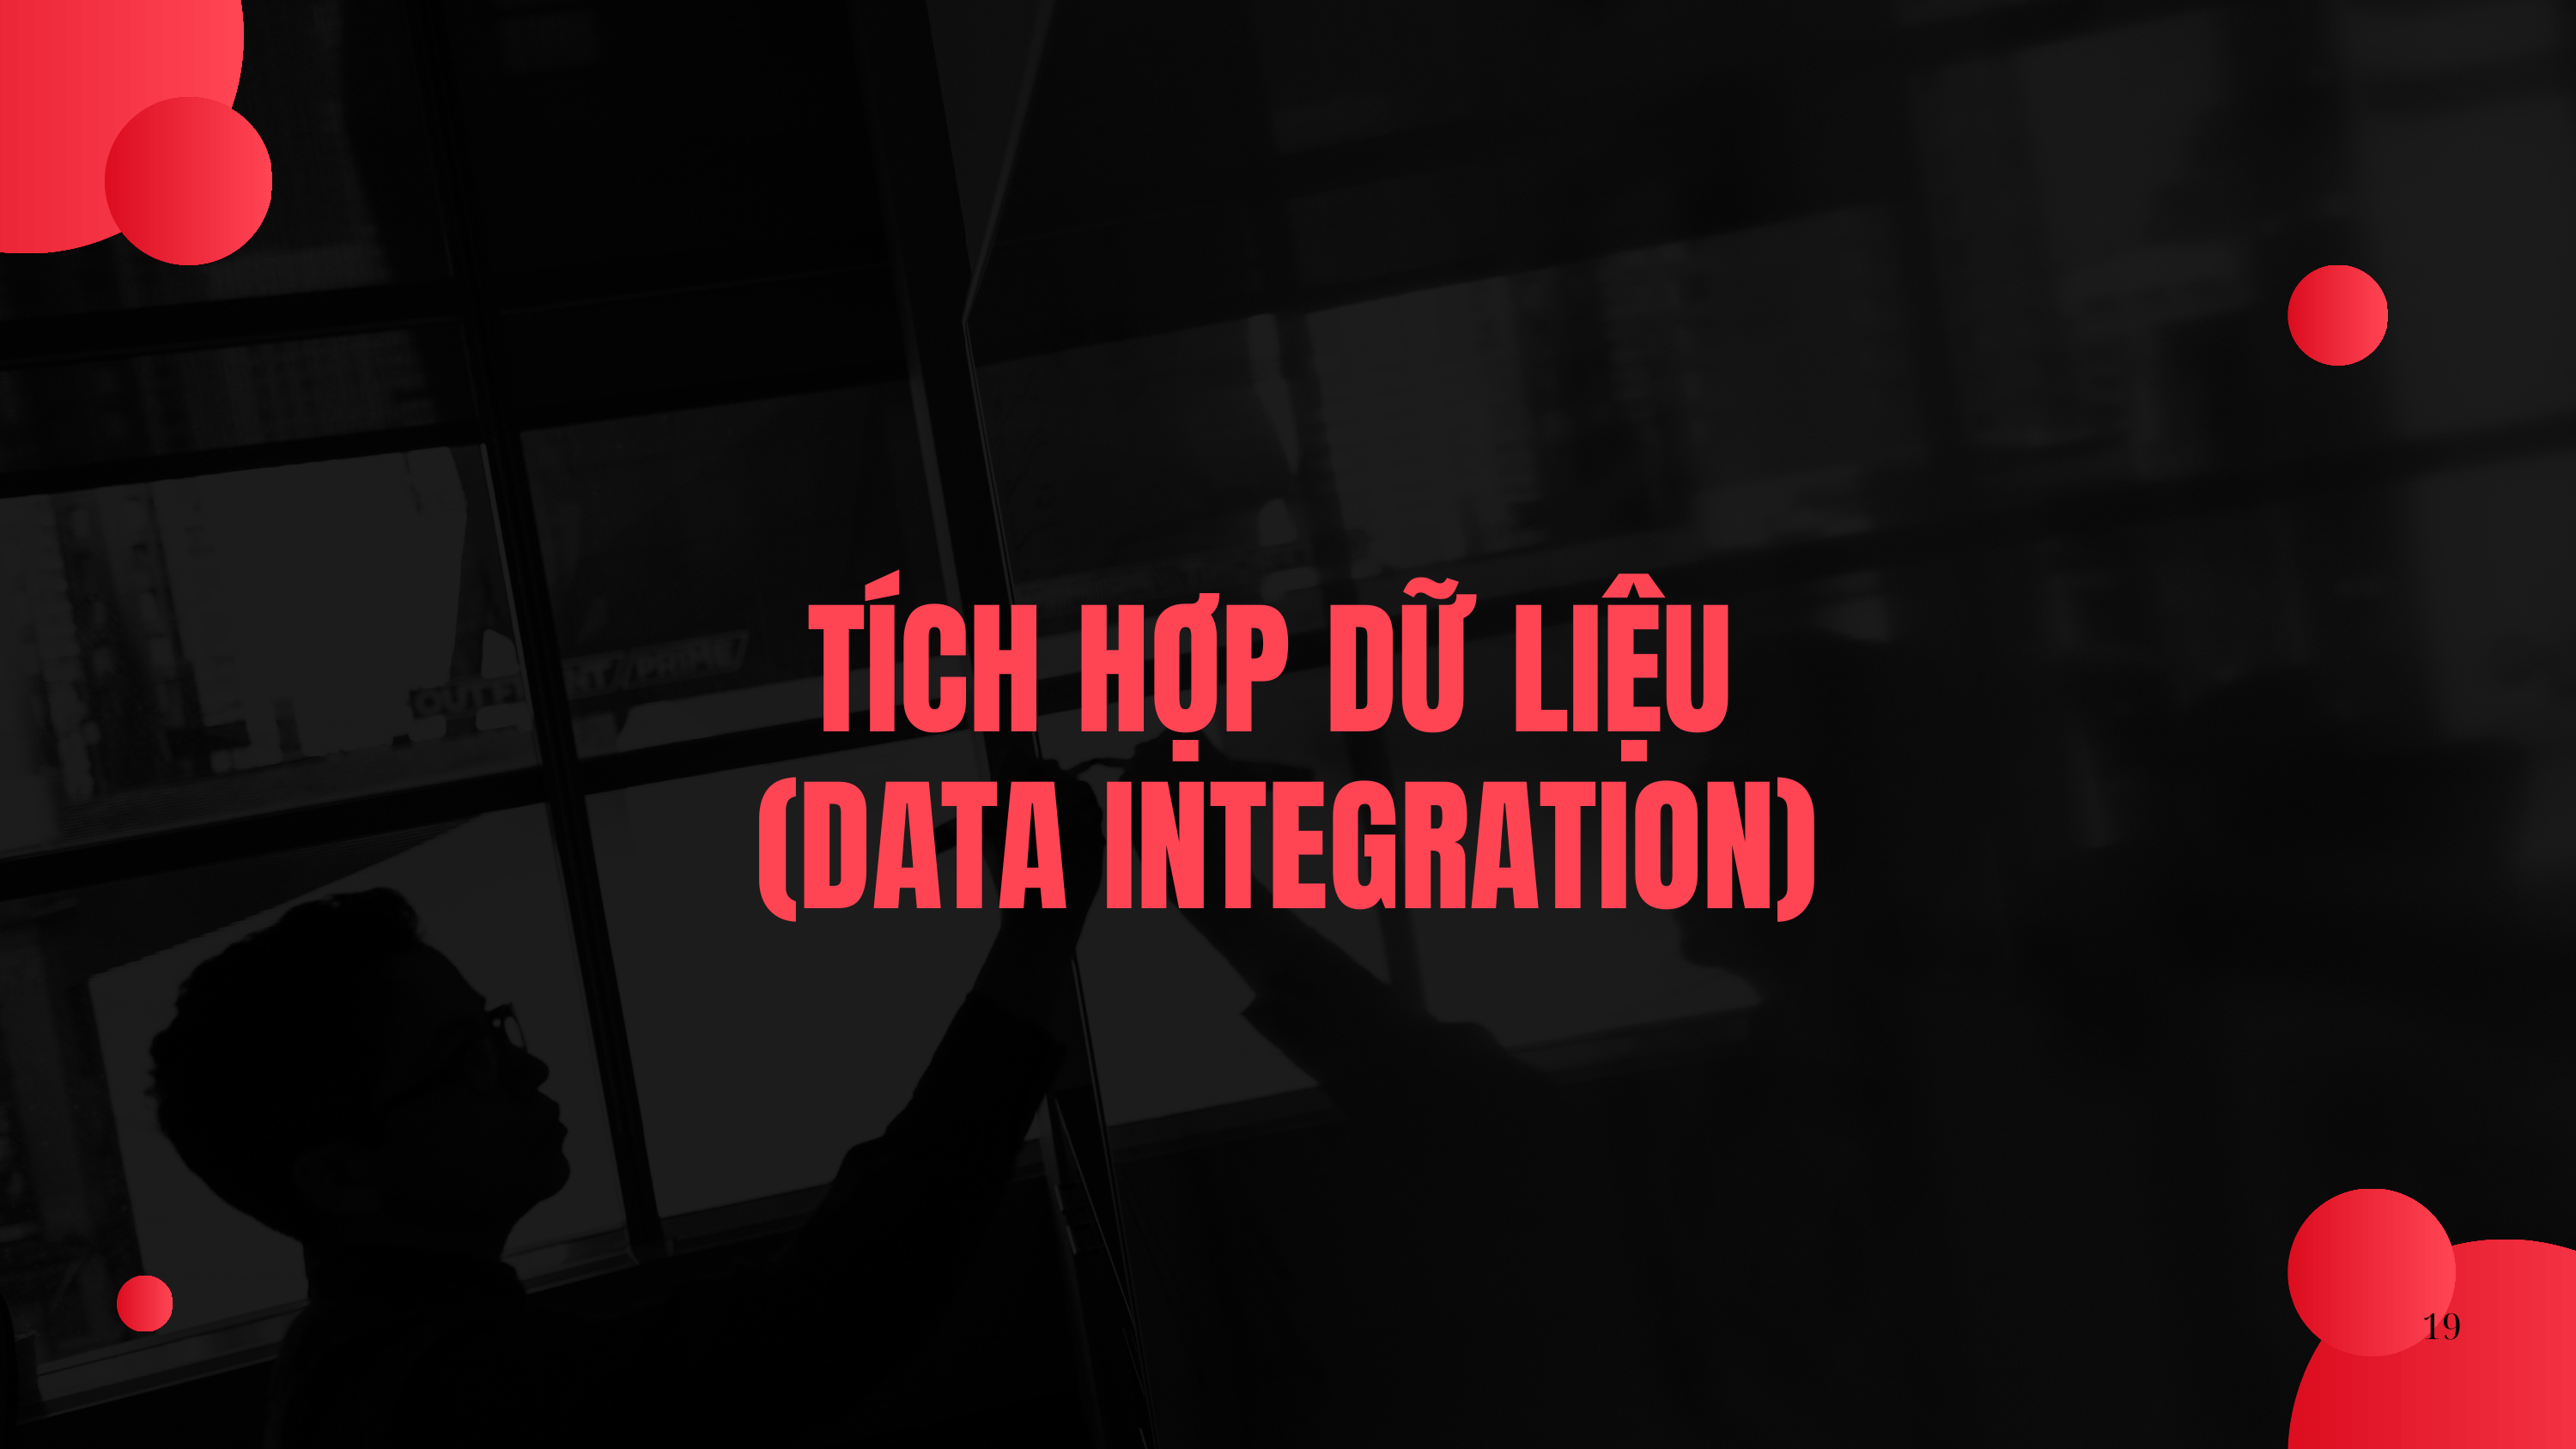

TÍCH HỢP DỮ LIỆU
(DATA INTEGRATION)

19